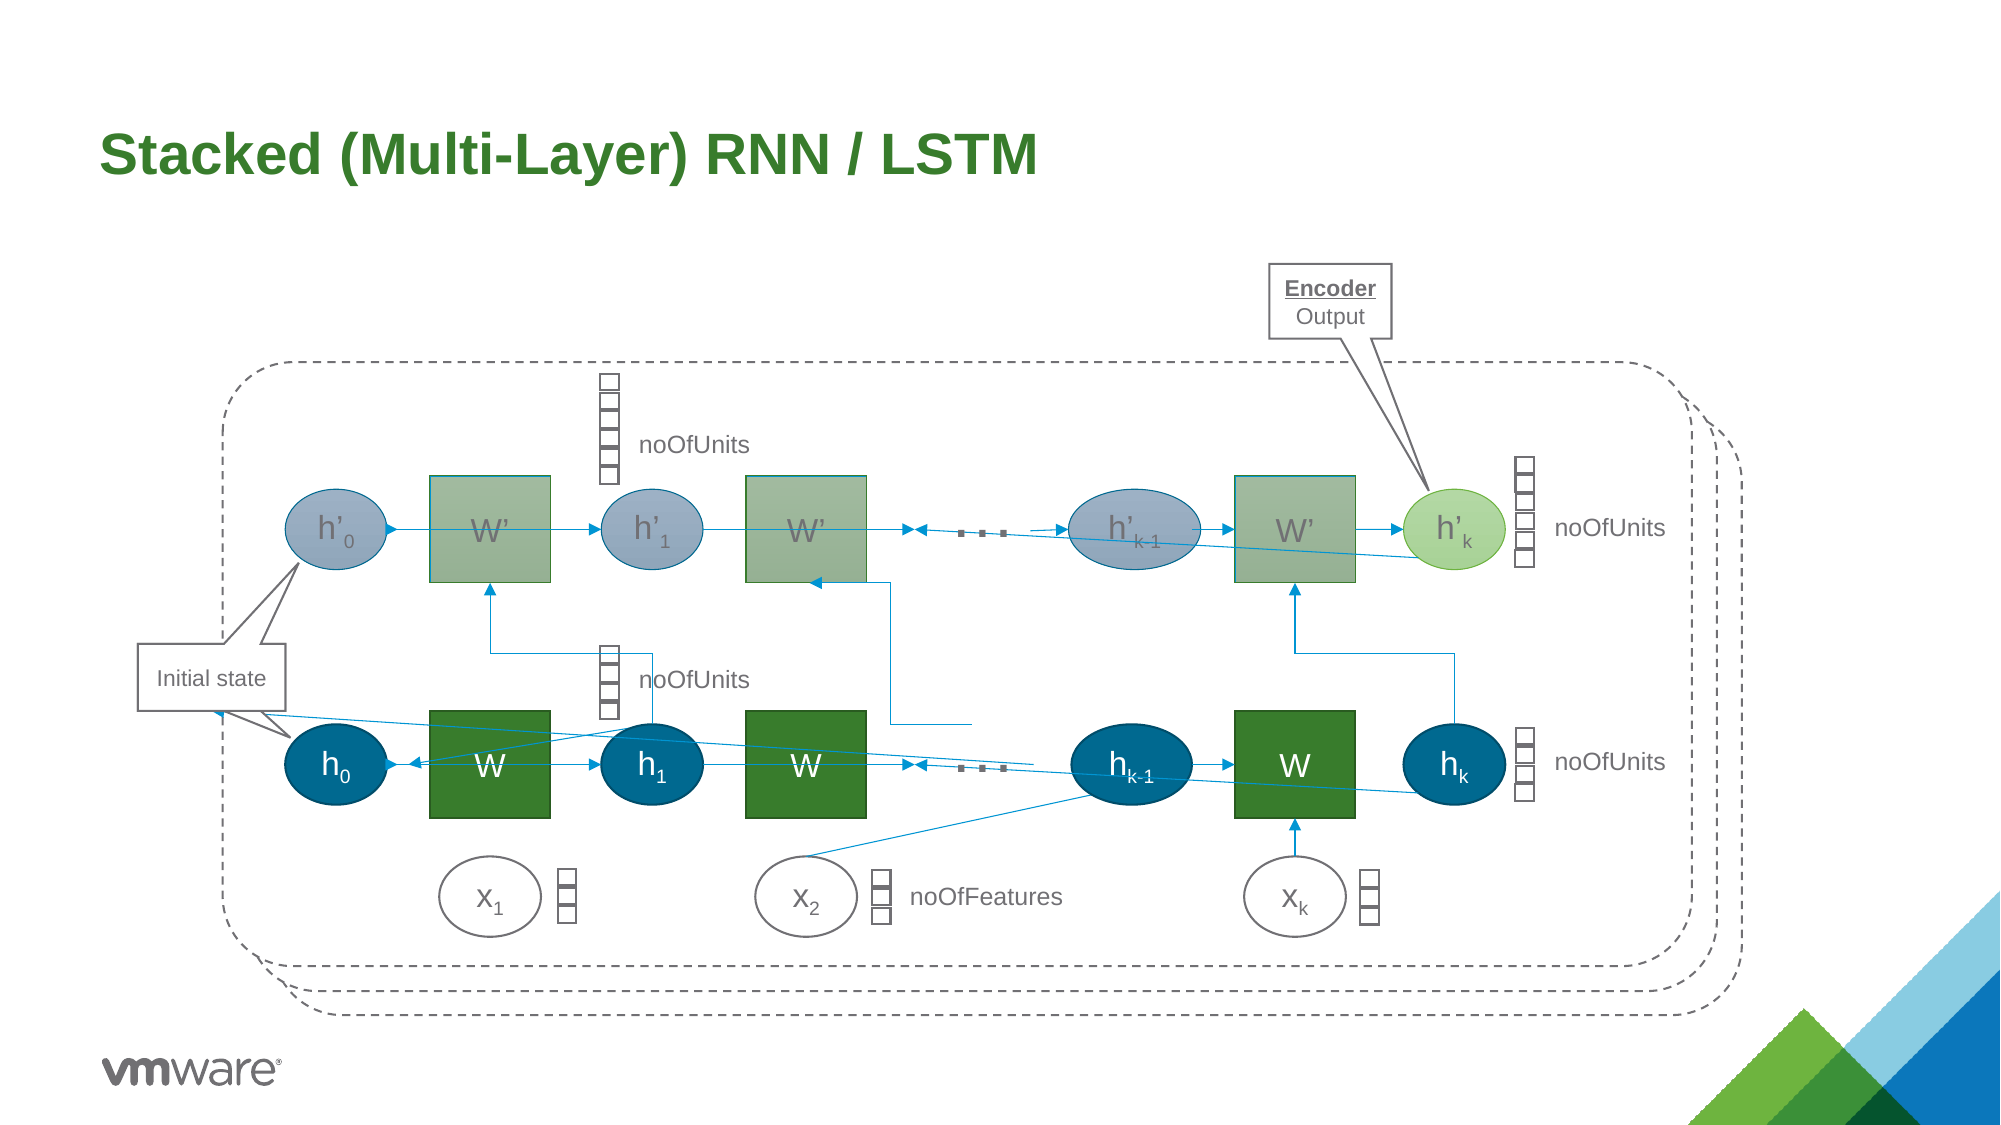

# Stacked (Multi-Layer) RNN / LSTM
Encoder Output

noOfUnits

…
W’
W’
W’
h’k-1
h’k
h’0
h’1
noOfUnits
Initial state
Initial state

noOfUnits
…
W
W
W
hk
hk-1
h0
h1

noOfUnits
xk
x1
x2

noOfFeatures